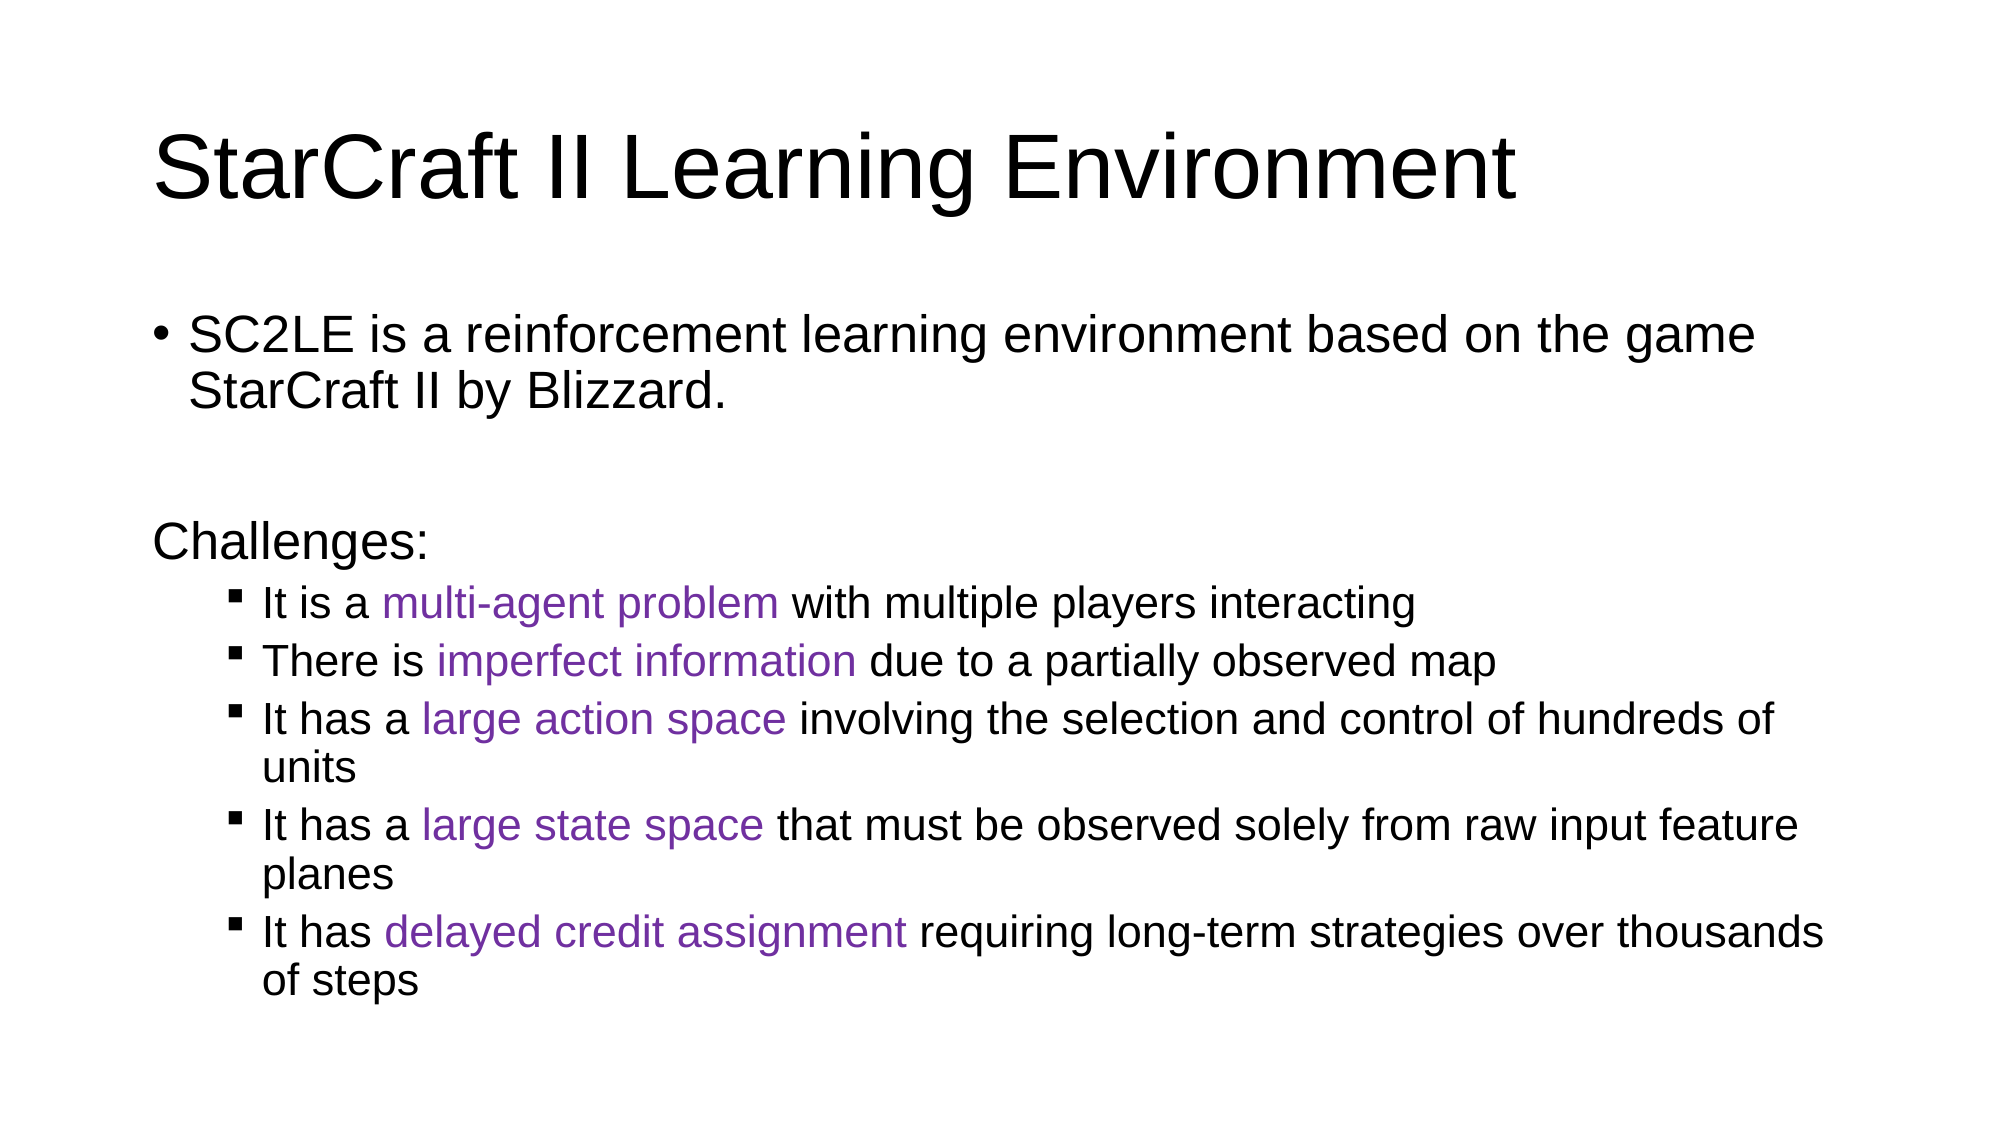

# StarCraft II Learning Environment
SC2LE is a reinforcement learning environment based on the game StarCraft II by Blizzard.

Challenges:
It is a multi-agent problem with multiple players interacting
There is imperfect information due to a partially observed map
It has a large action space involving the selection and control of hundreds of units
It has a large state space that must be observed solely from raw input feature planes
It has delayed credit assignment requiring long-term strategies over thousands of steps